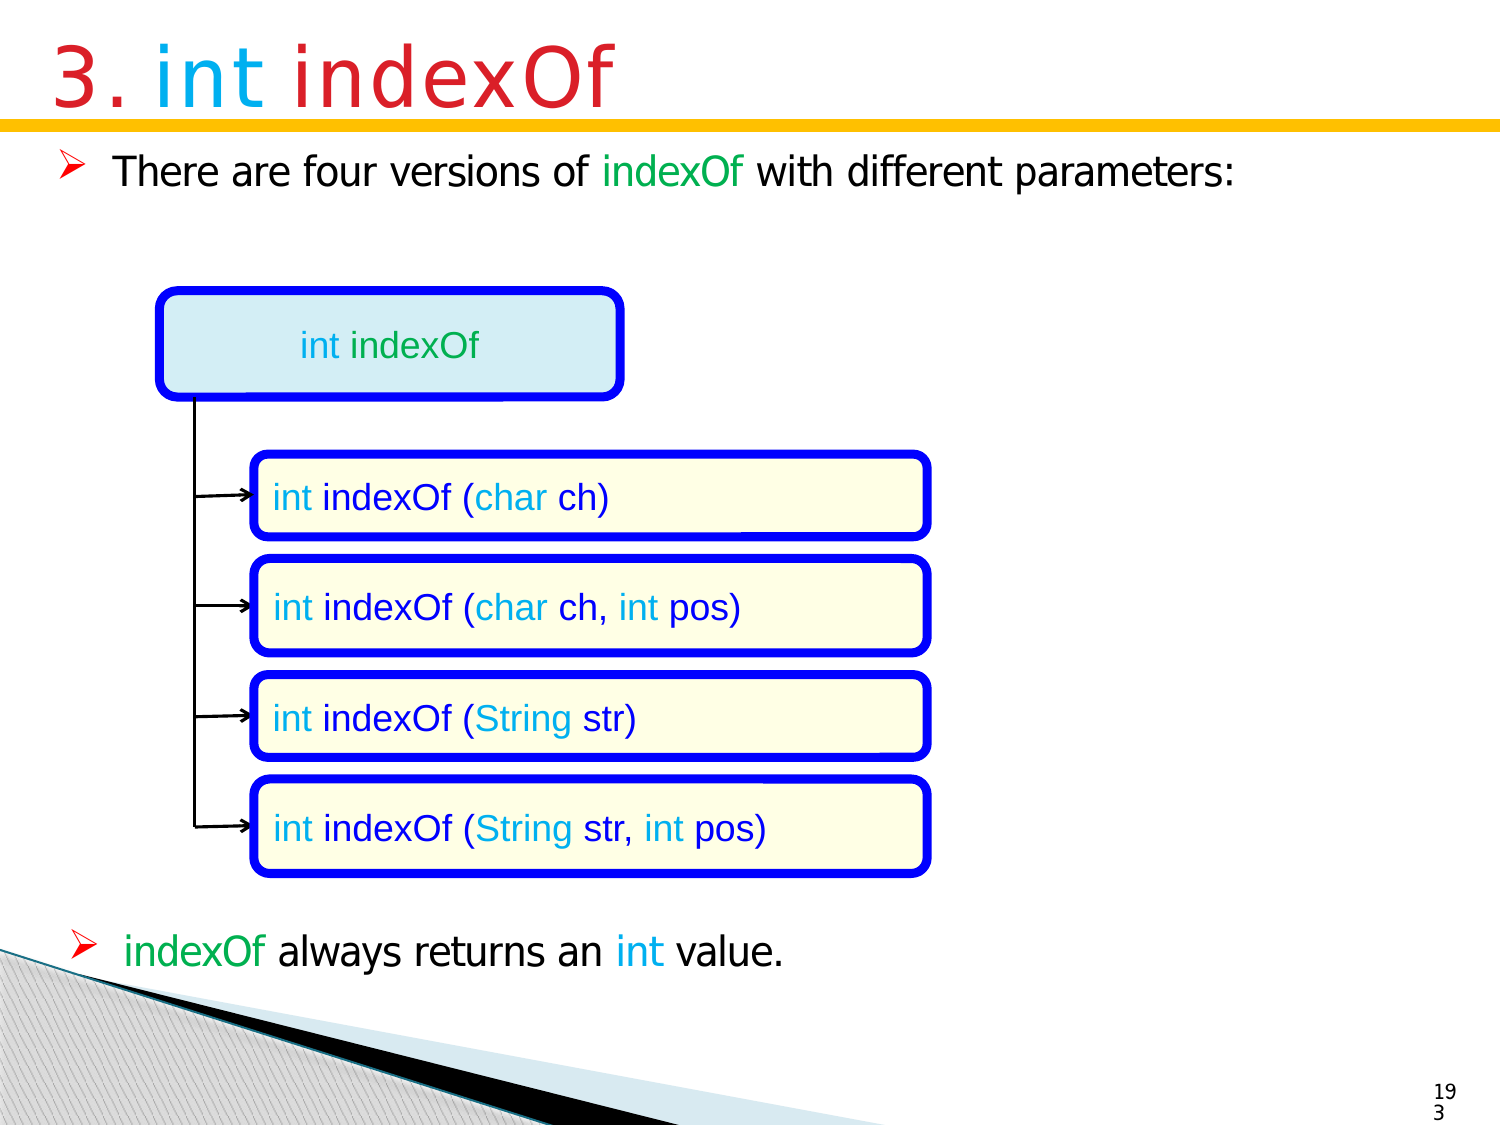

# 3. int indexOf
There are four versions of indexOf with different parameters:
int indexOf
int indexOf (char ch)
int indexOf (char ch, int pos)
int indexOf (String str)
int indexOf (String str, int pos)
indexOf always returns an int value.
193